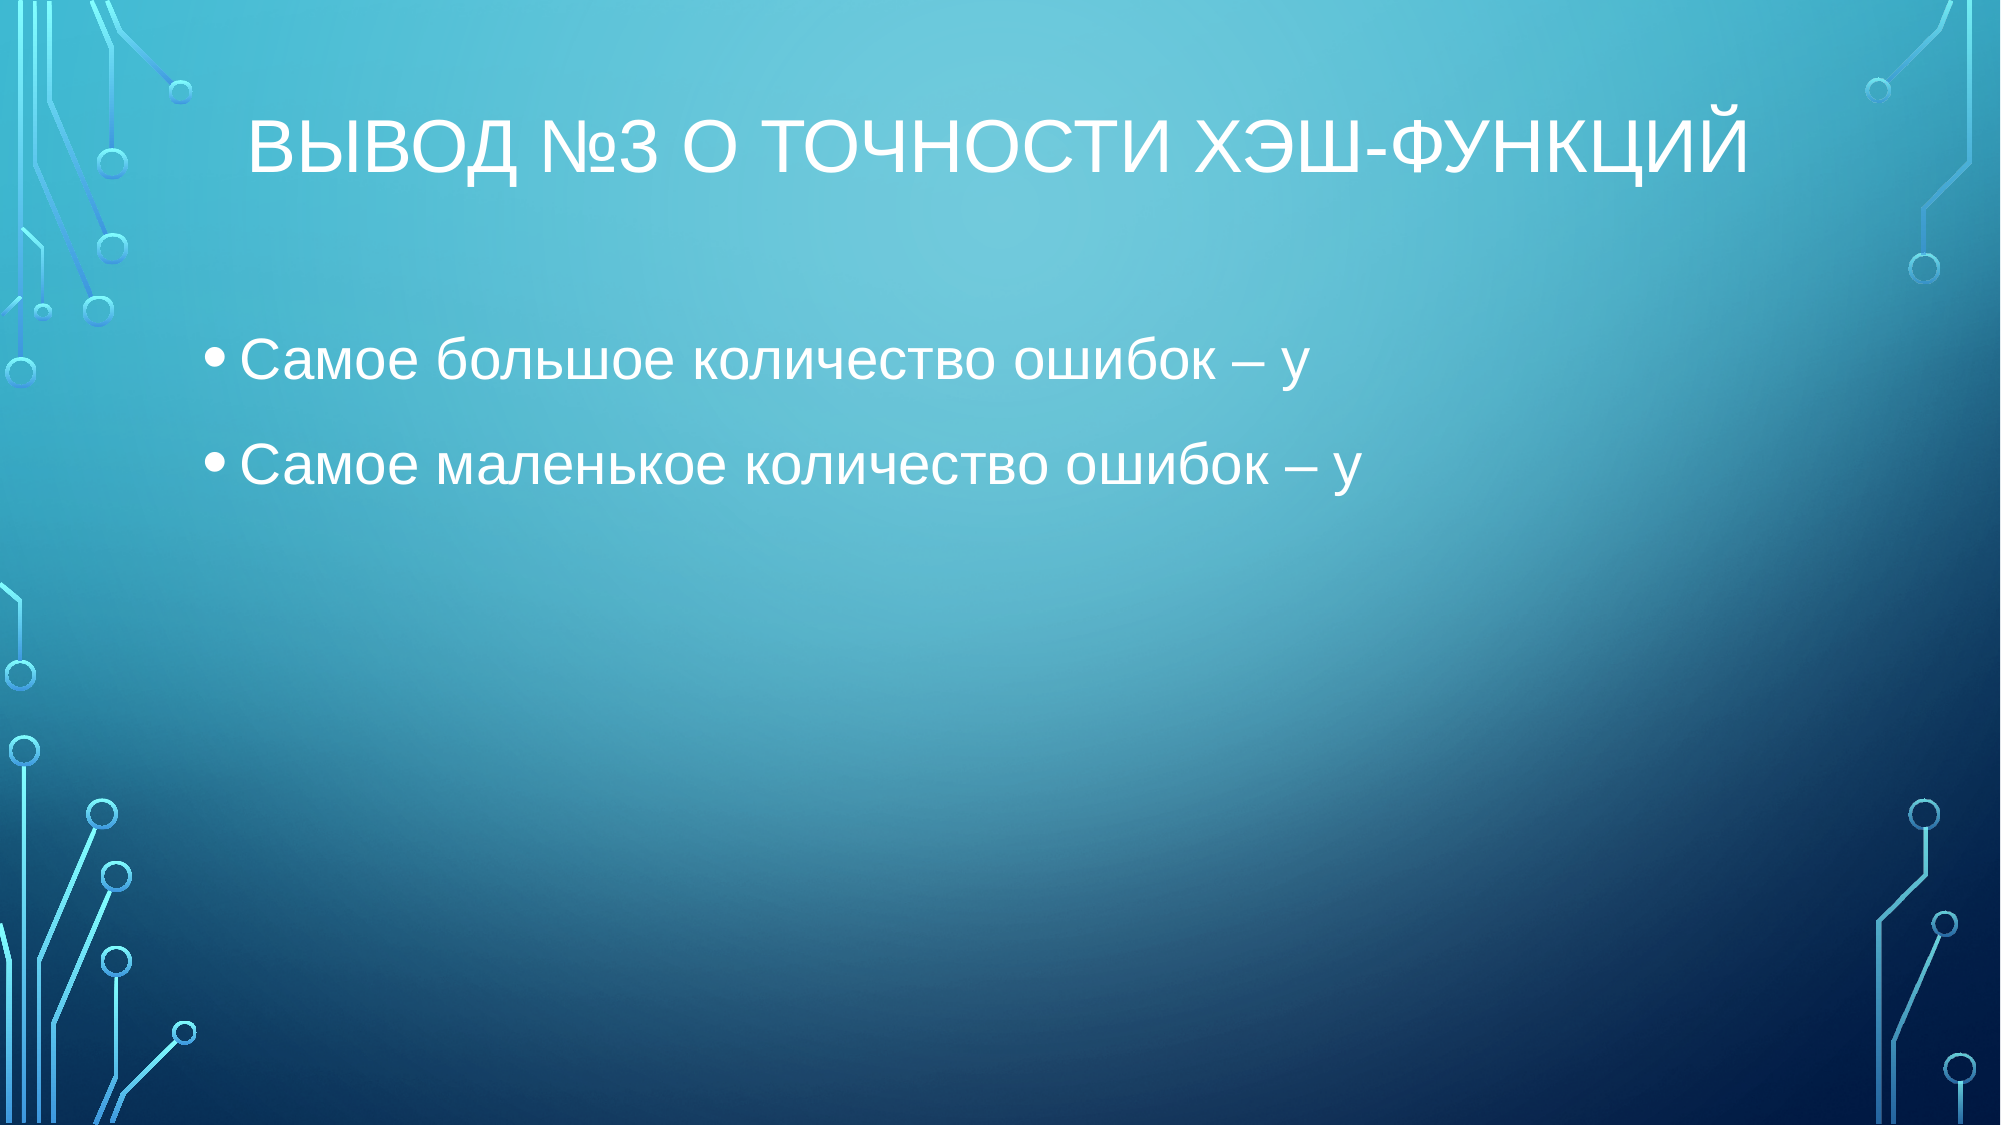

# Вывод №3 о точности хэш-функций
Самое большое количество ошибок – у
Самое маленькое количество ошибок – у